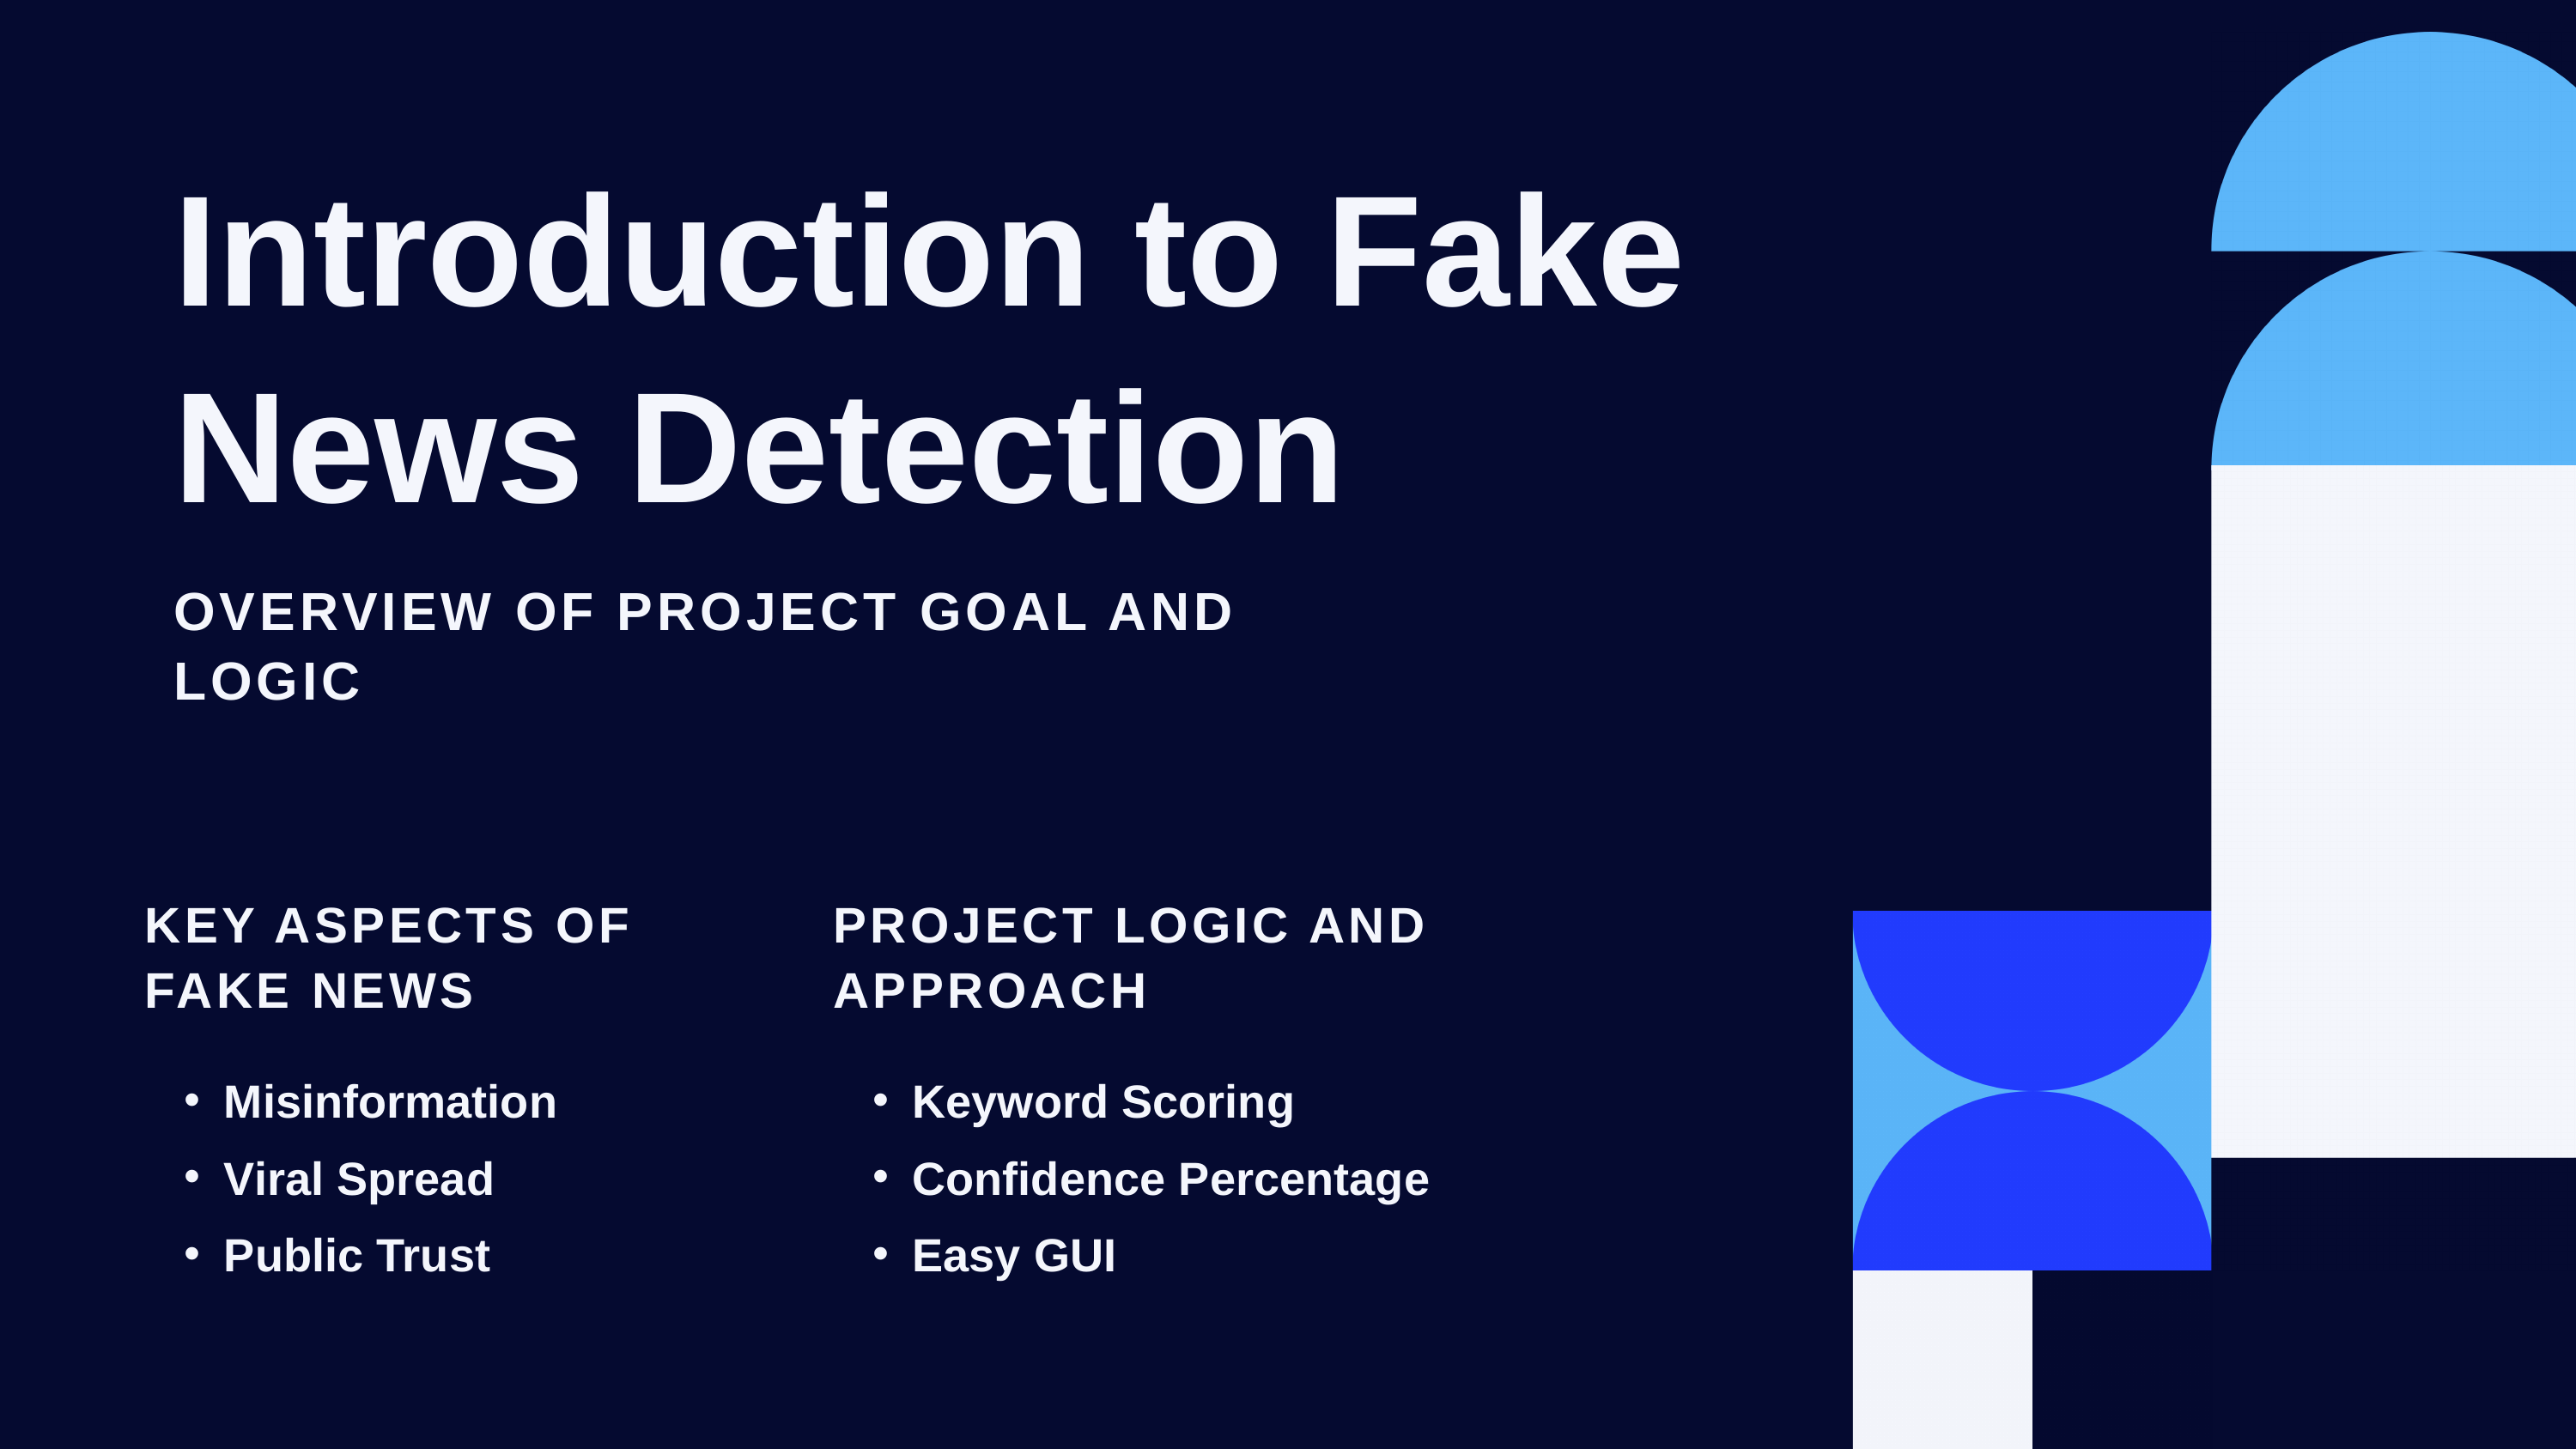

Introduction to Fake News Detection
OVERVIEW OF PROJECT GOAL AND LOGIC

KEY ASPECTS OF FAKE NEWS
Misinformation
Viral Spread
Public Trust
PROJECT LOGIC AND APPROACH
Keyword Scoring
Confidence Percentage
Easy GUI